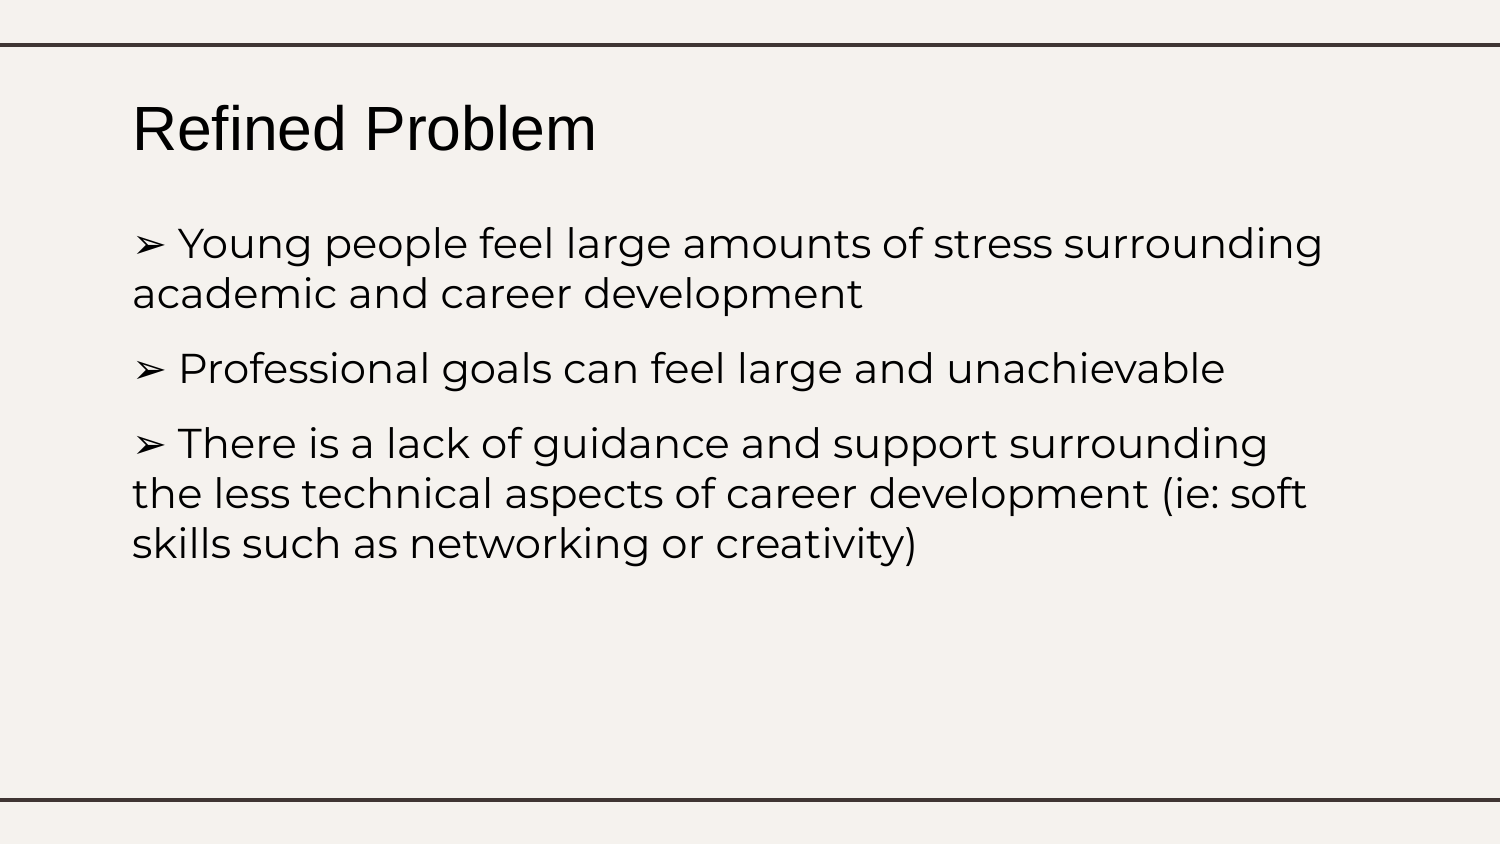

# Refined Problem
➢ Young people feel large amounts of stress surrounding academic and career development
➢ Professional goals can feel large and unachievable
➢ There is a lack of guidance and support surrounding the less technical aspects of career development (ie: soft skills such as networking or creativity)